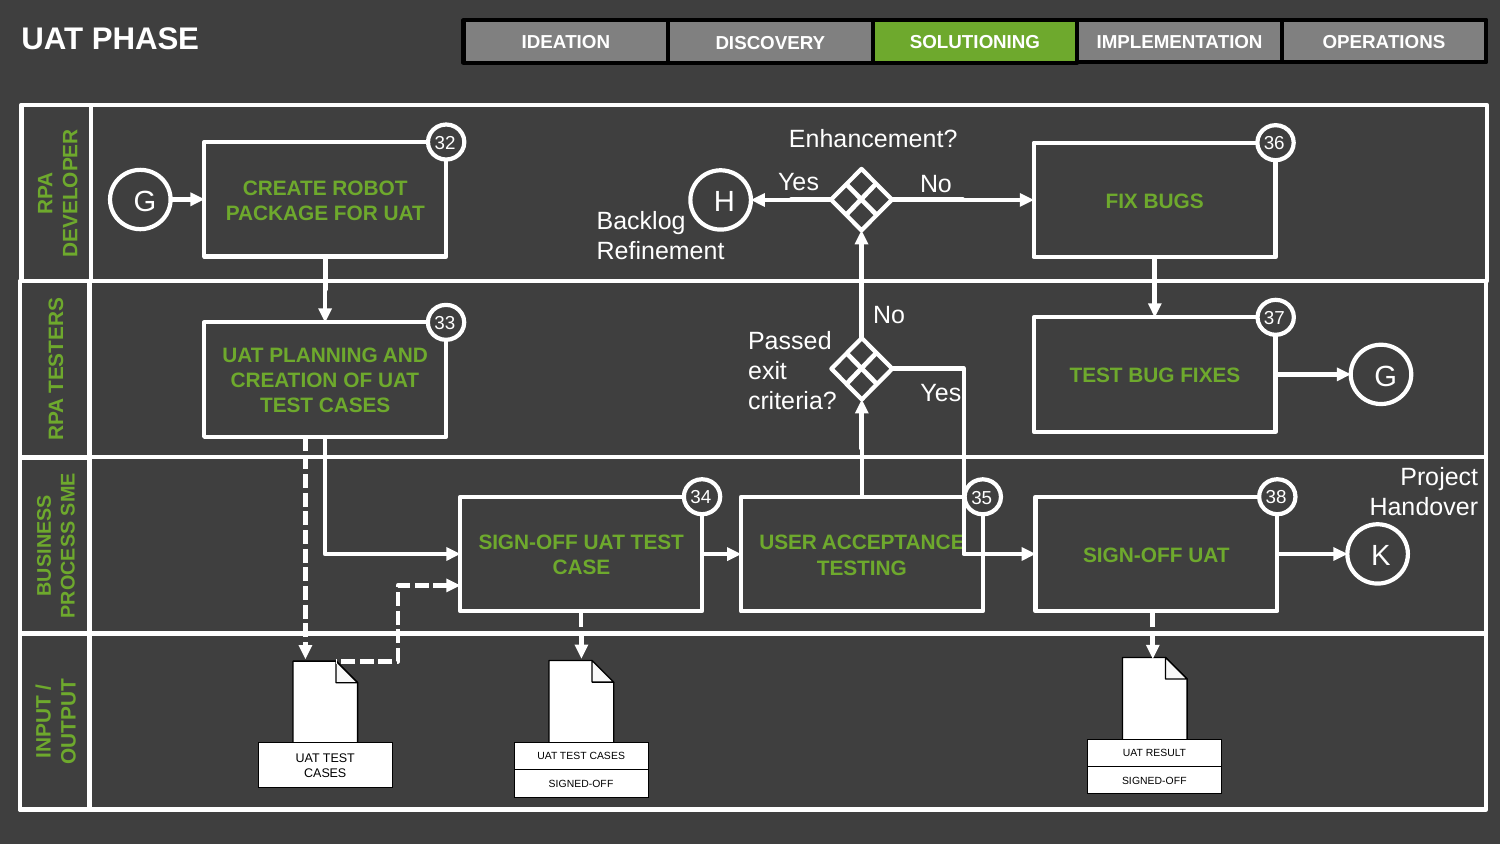

UAT PHASE
IMPLEMENTATION
OPERATIONS
IDEATION
SOLUTIONING
DISCOVERY

Enhancement?
32

CREATE ROBOT PACKAGE FOR UAT
36

FIX BUGS
Yes
RPA DEVELOPER
No

G
H
Backlog
Refinement

No
37

TEST BUG FIXES
33

UAT PLANNING AND CREATION OF UAT TEST CASES
Passed
exit
criteria?
RPA TESTERS

G
Yes
Project
Handover

34

SIGN-OFF UAT TEST CASE
38

SIGN-OFF UAT
35

USER ACCEPTANCE TESTING
BUSINESS PROCESS SME
K

UAT RESULT
SIGNED-OFF

UAT TEST CASES
SIGNED-OFF

UAT TEST CASES
INPUT / OUTPUT